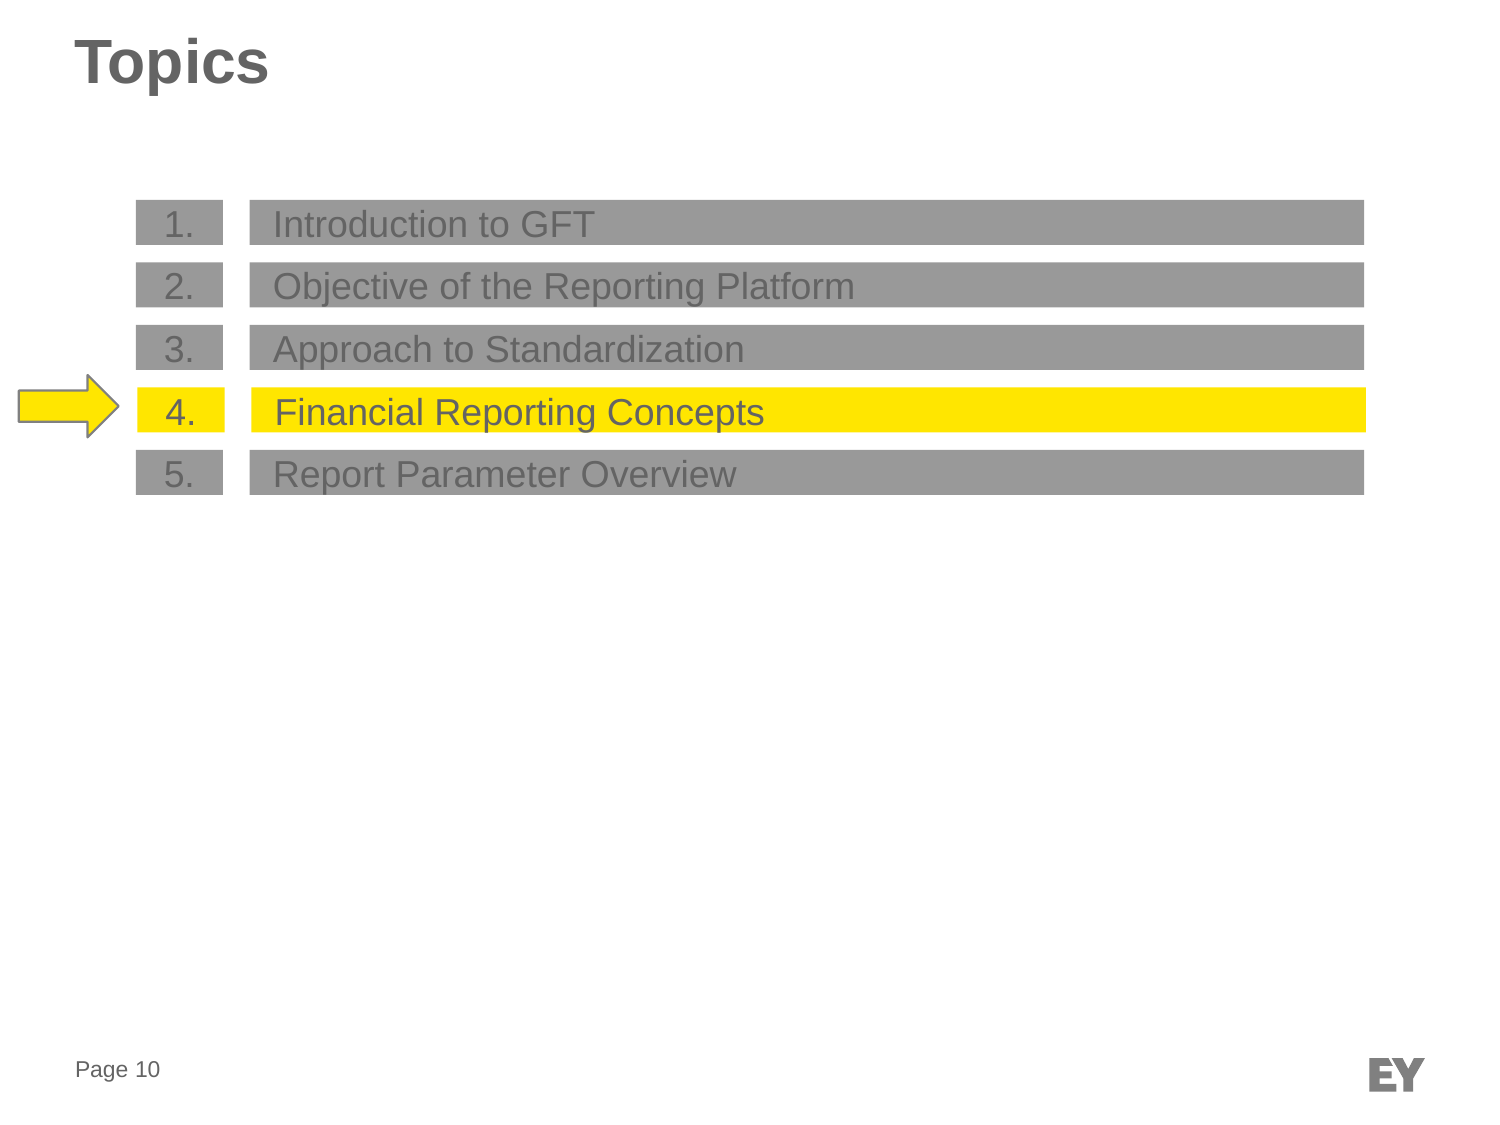

# Topics
1.
Introduction to GFT
2.
Objective of the Reporting Platform
3.
Approach to Standardization

4.
Financial Reporting Concepts
5.
Report Parameter Overview